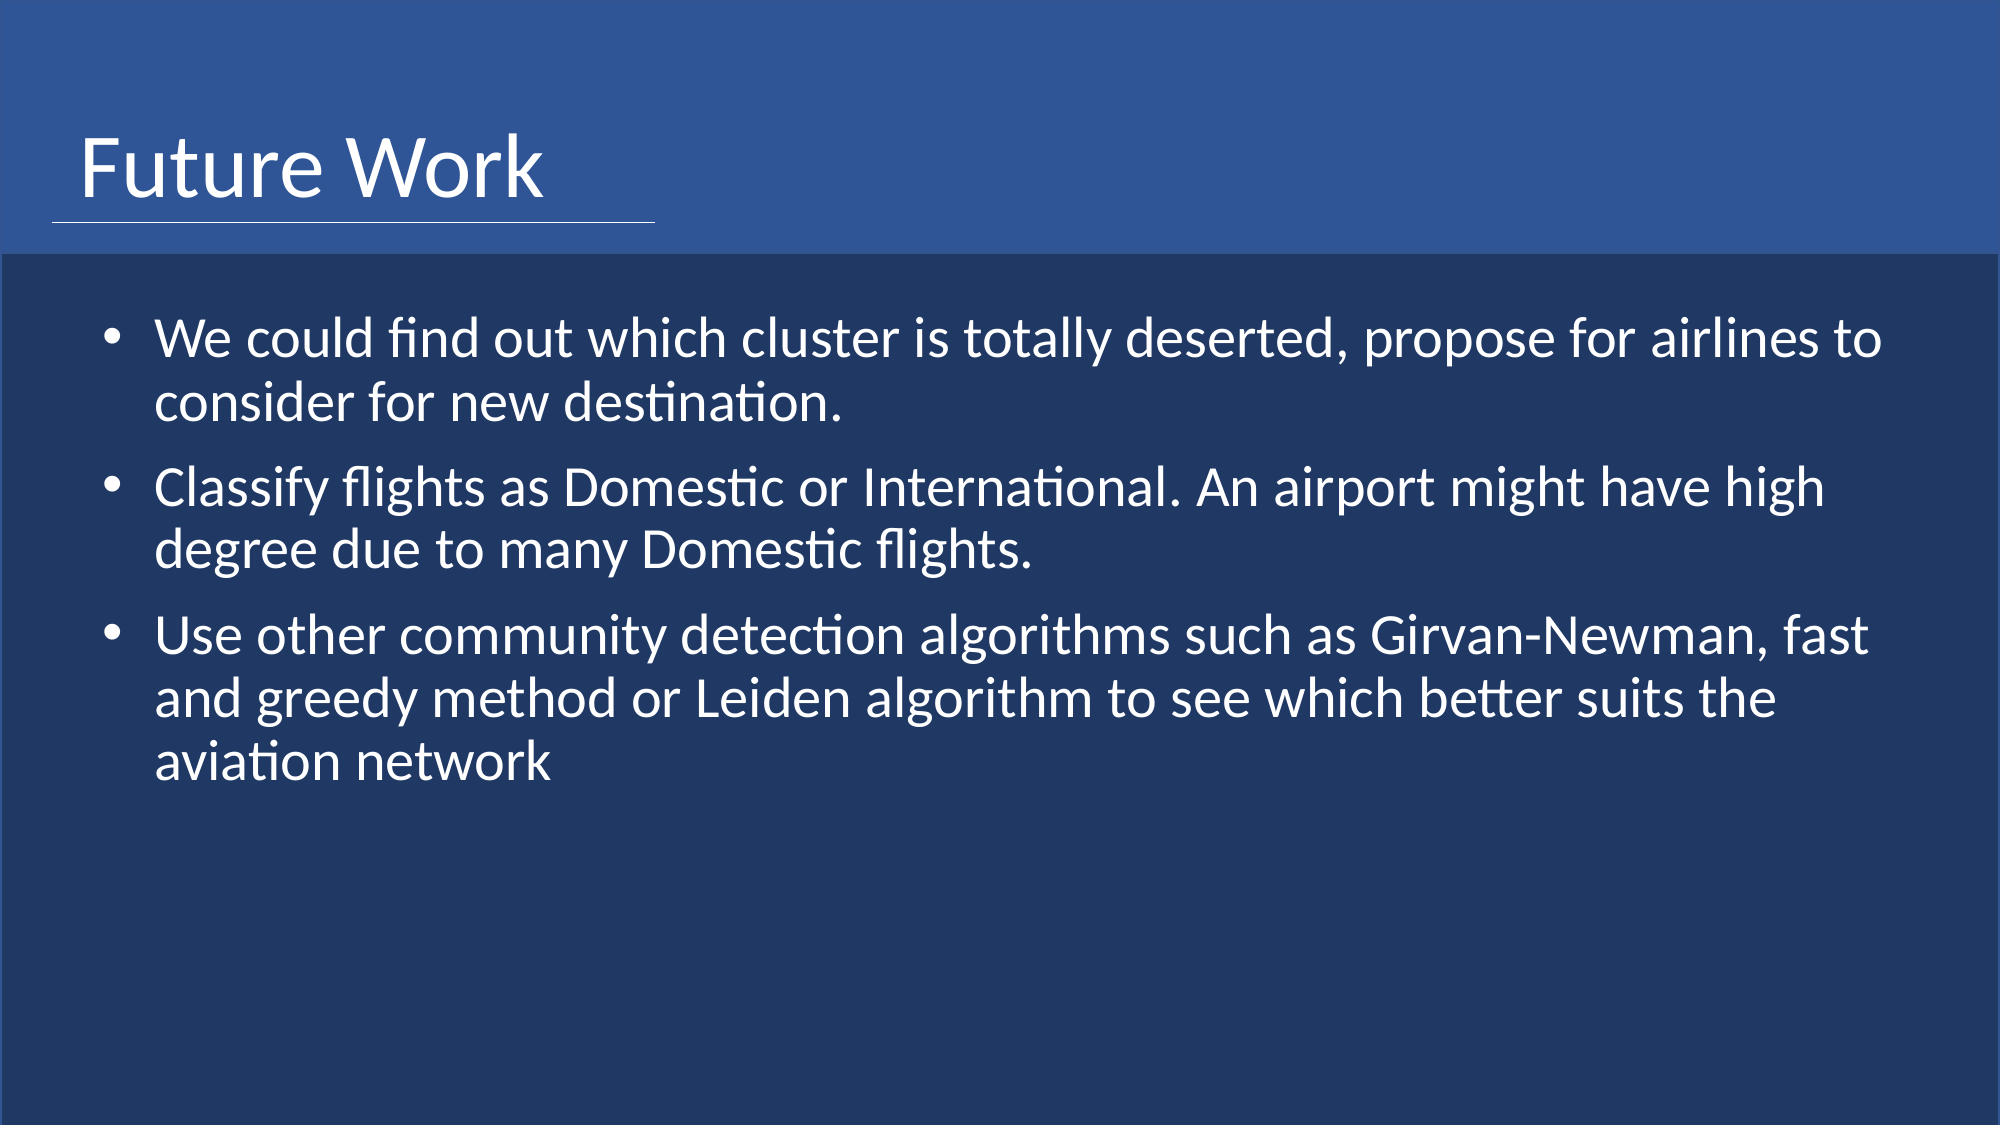

# Future Work

We could find out which cluster is totally deserted, propose for airlines to consider for new destination.
Classify flights as Domestic or International. An airport might have high degree due to many Domestic flights.
Use other community detection algorithms such as Girvan-Newman, fast and greedy method or Leiden algorithm to see which better suits the aviation network